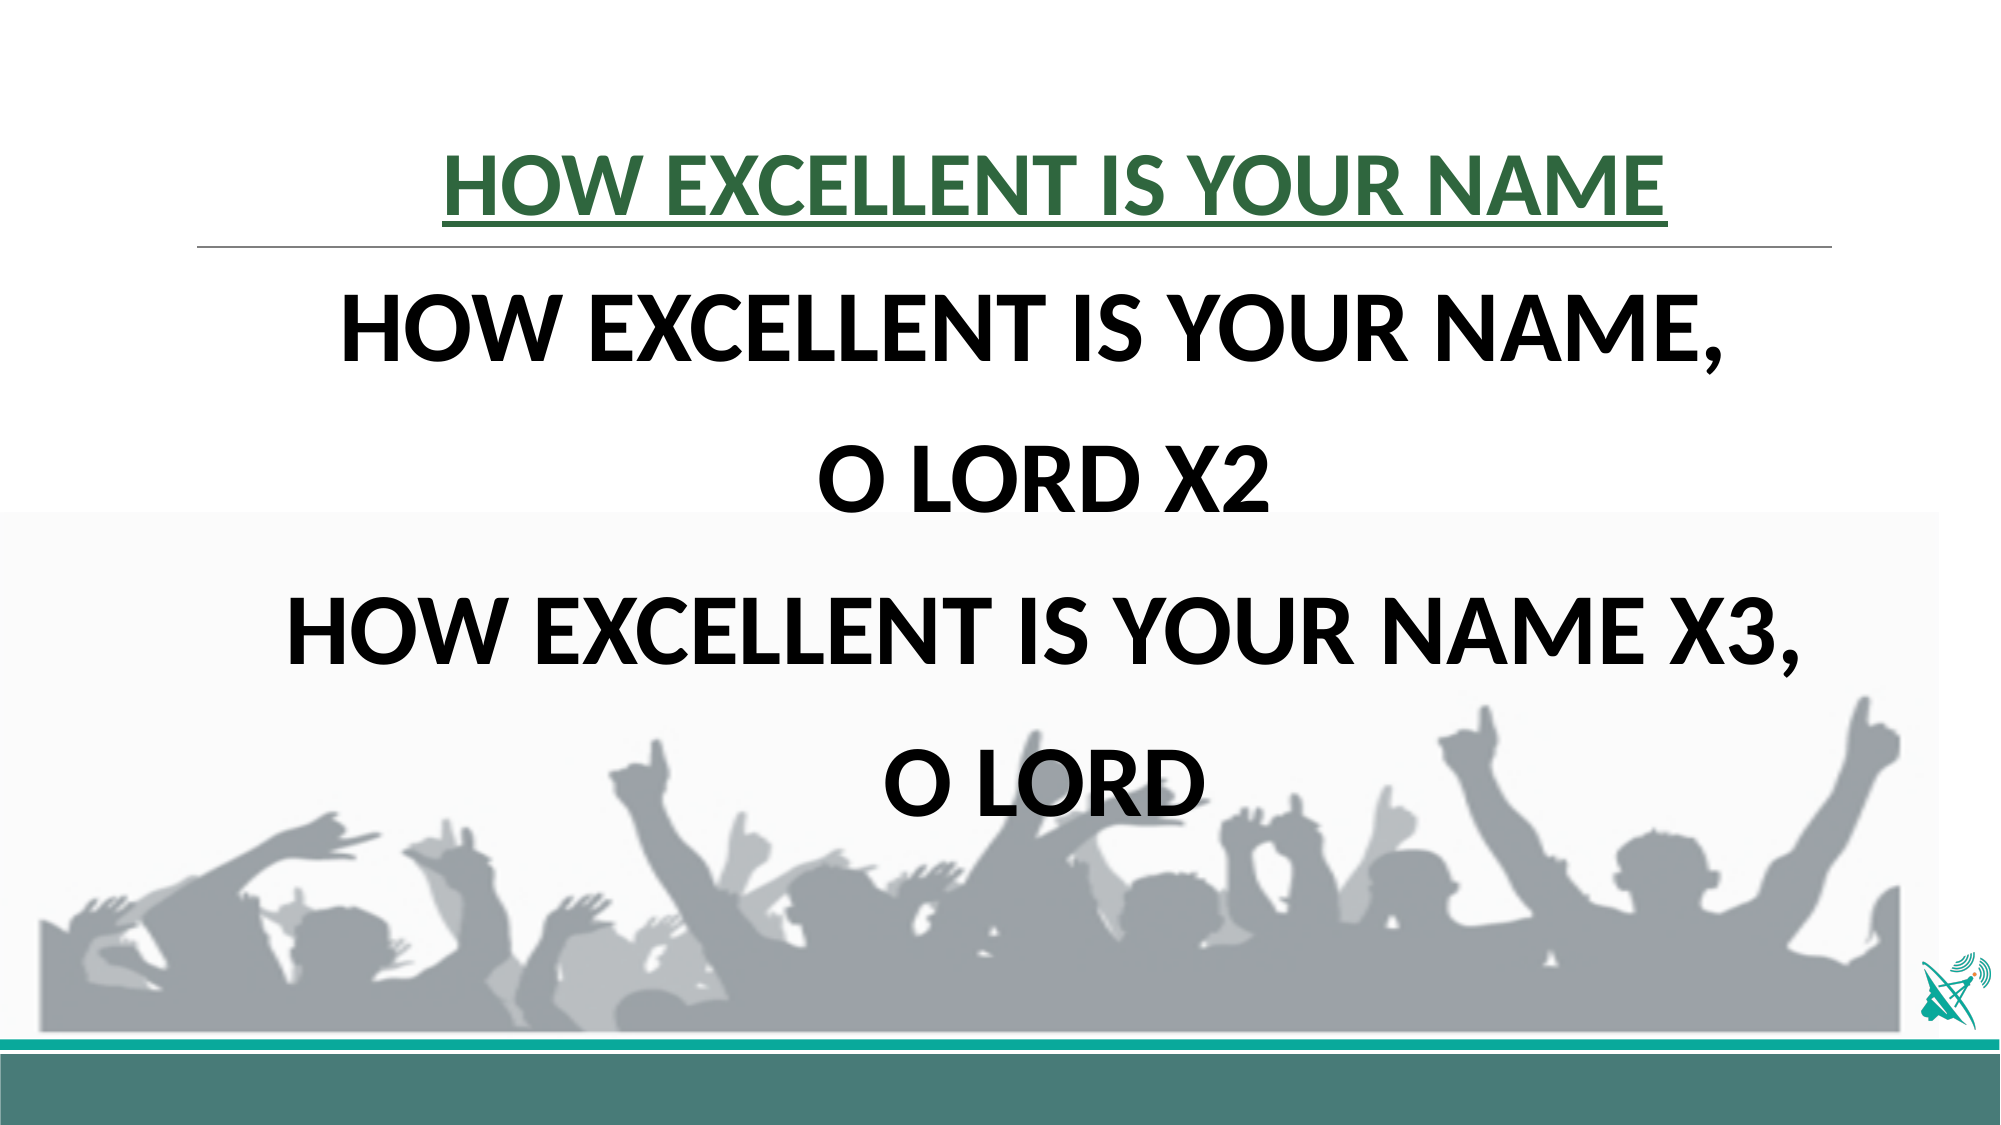

# HOW EXCELLENT IS YOUR NAME
HOW EXCELLENT IS YOUR NAME,
O LORD X2
HOW EXCELLENT IS YOUR NAME X3,
O LORD